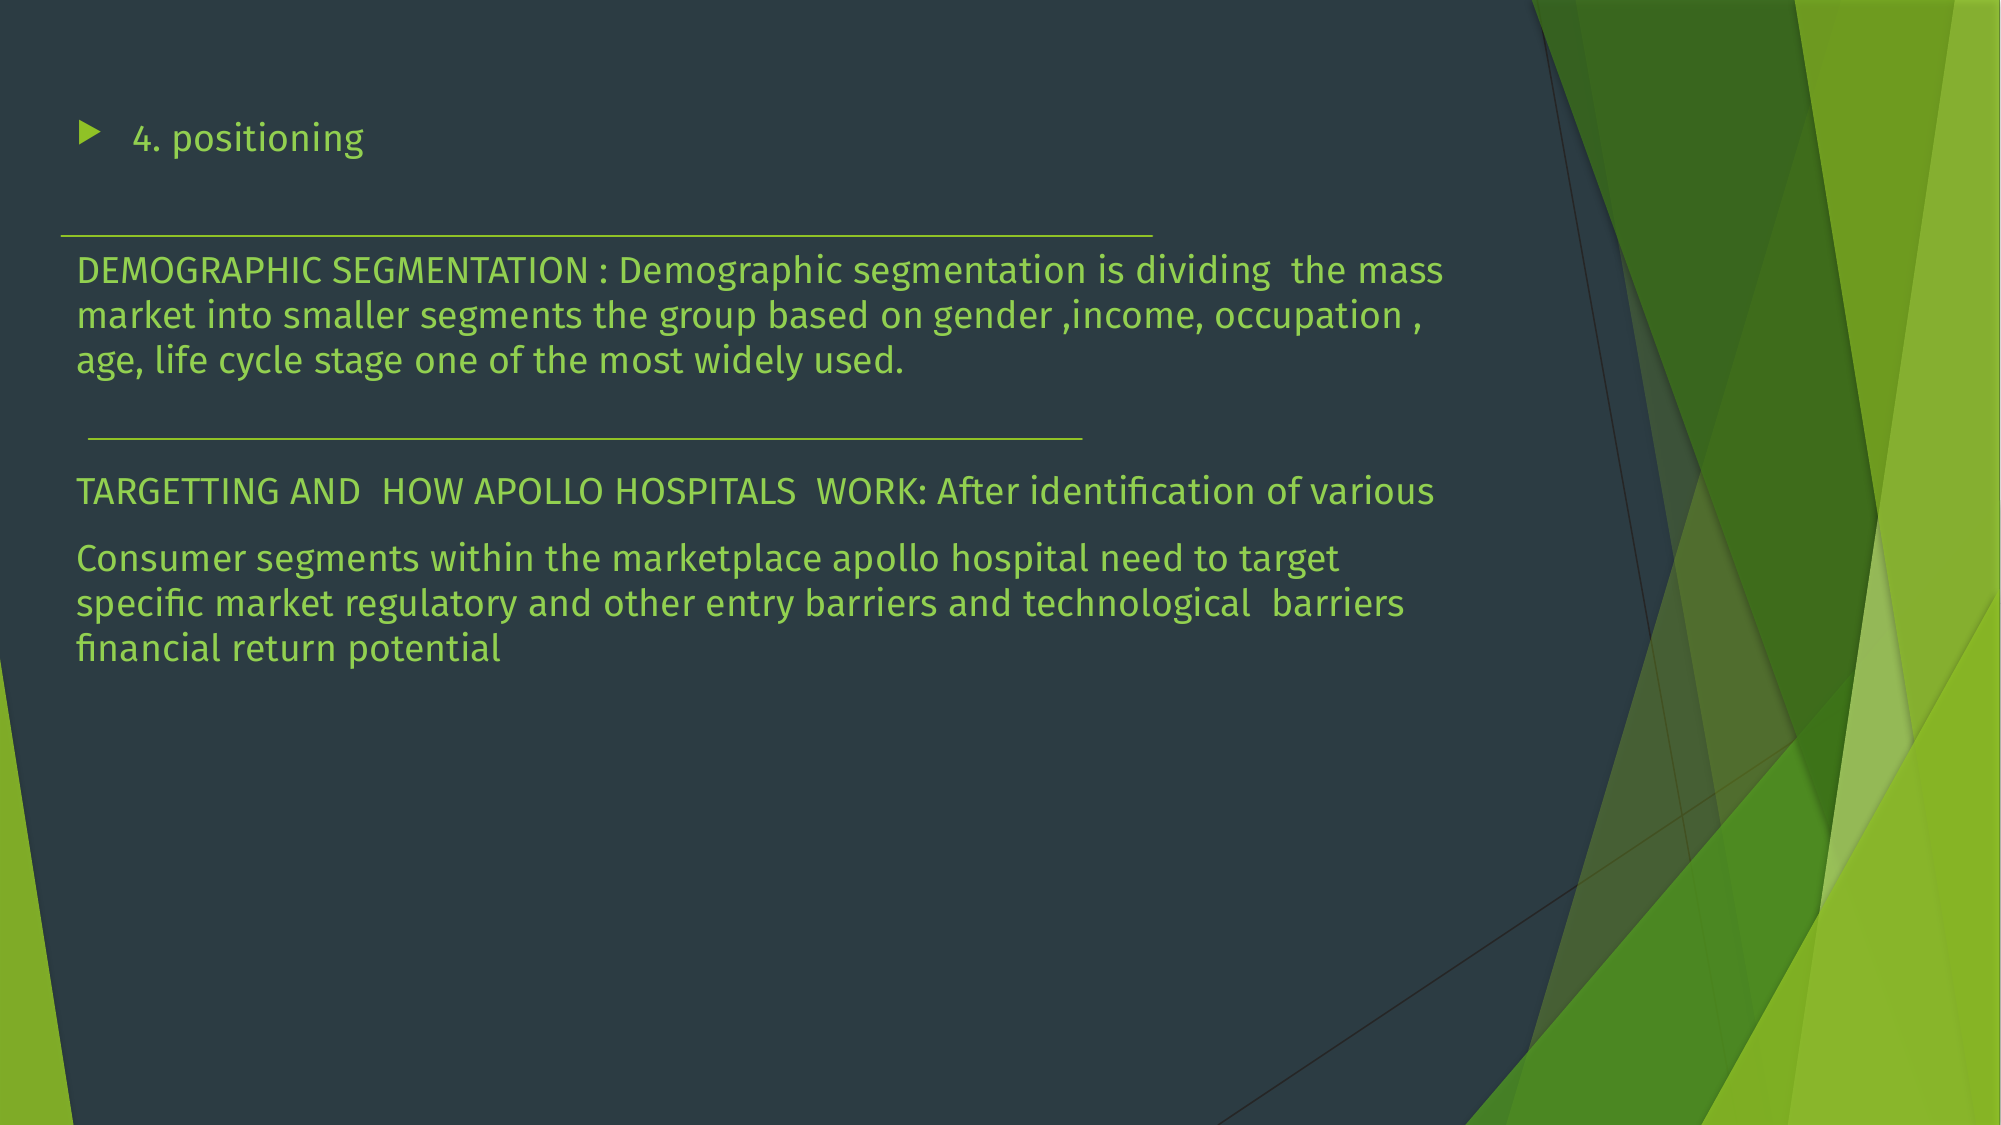

4. positioning

DEMOGRAPHIC SEGMENTATION : Demographic segmentation is dividing  the mass market into smaller segments the group based on gender ,income, occupation , age, life cycle stage one of the most widely used.

TARGETTING AND  HOW APOLLO HOSPITALS  WORK: After identification of various
Consumer segments within the marketplace apollo hospital need to target specific market regulatory and other entry barriers and technological  barriers financial return potential